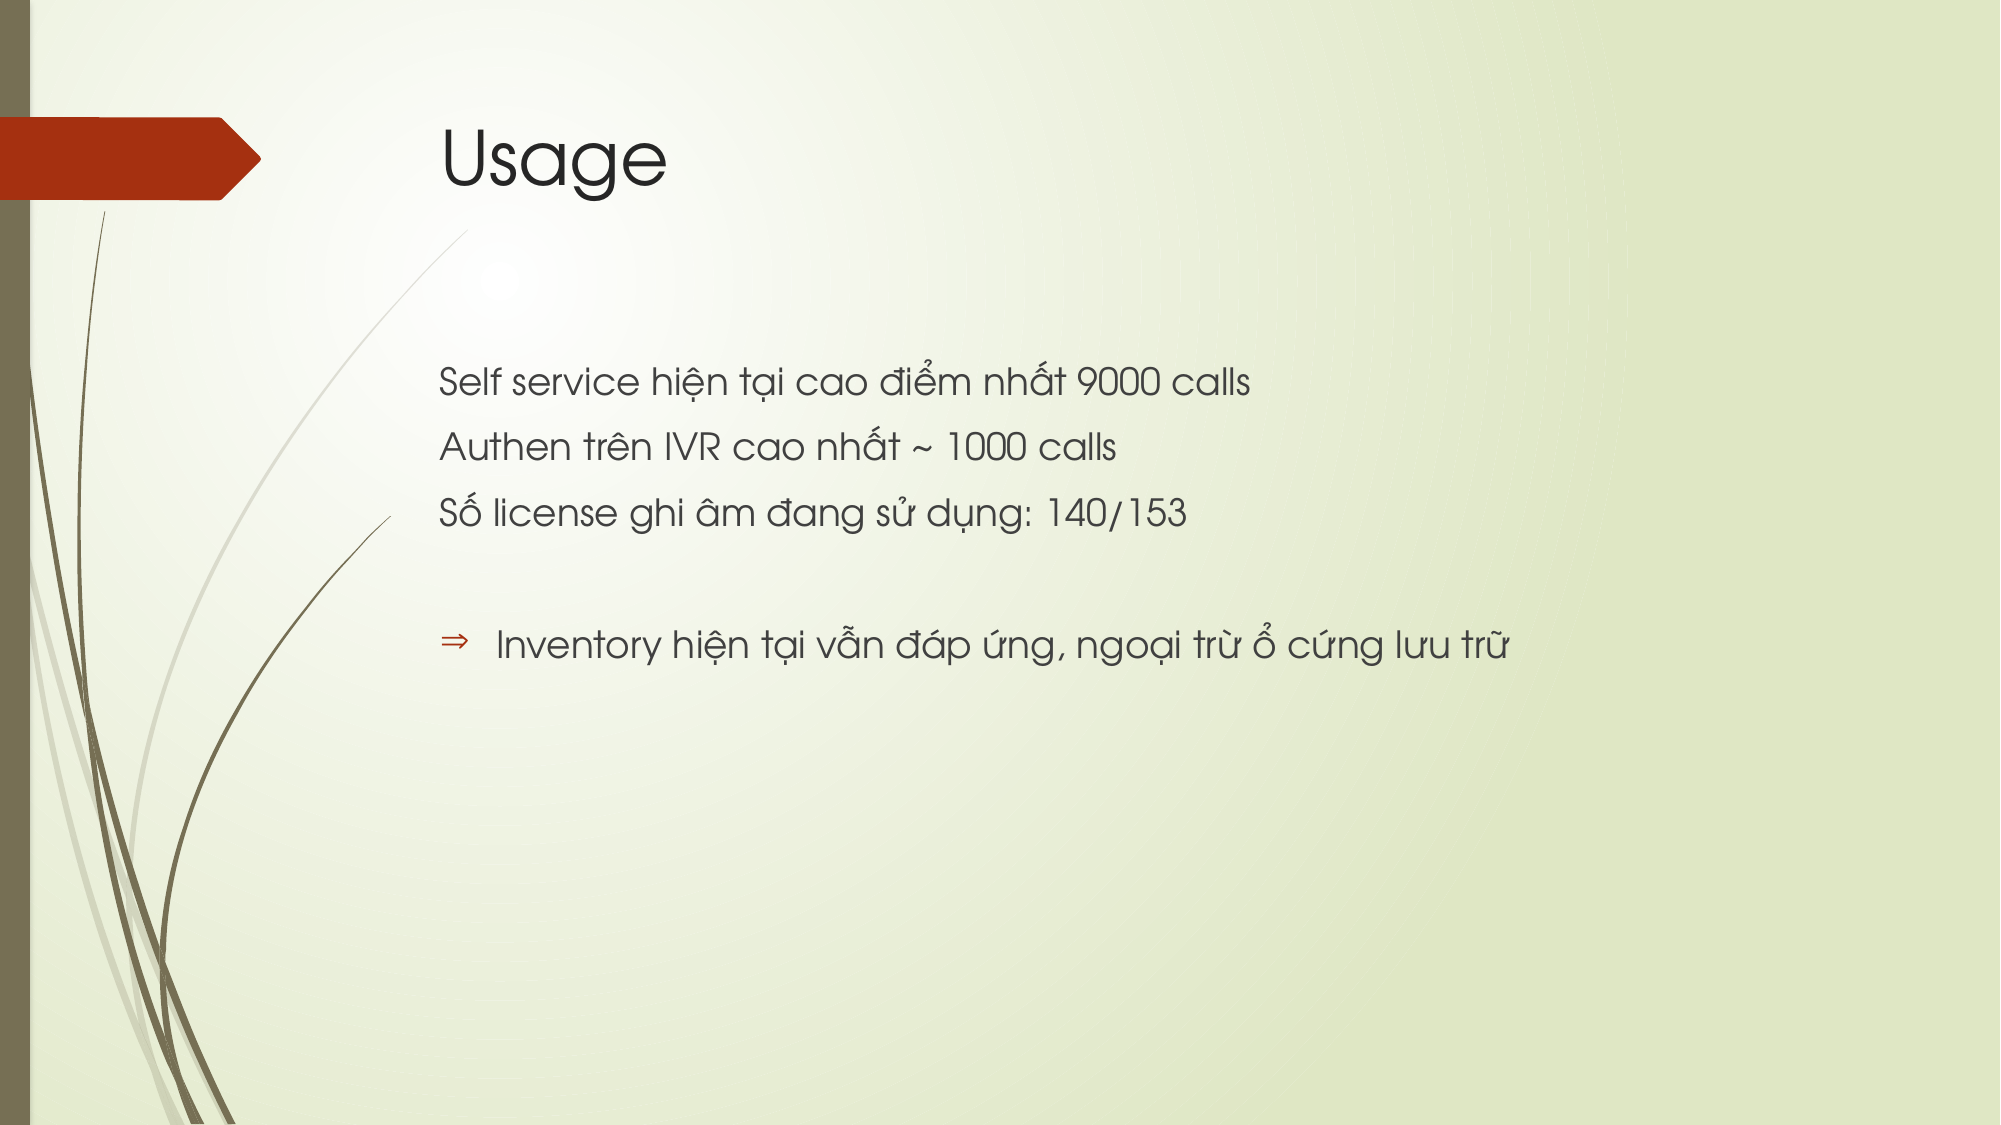

# Usage
Self service hiện tại cao điểm nhất 9000 calls
Authen trên IVR cao nhất ~ 1000 calls
Số license ghi âm đang sử dụng: 140/153

Inventory hiện tại vẫn đáp ứng, ngoại trừ ổ cứng lưu trữ